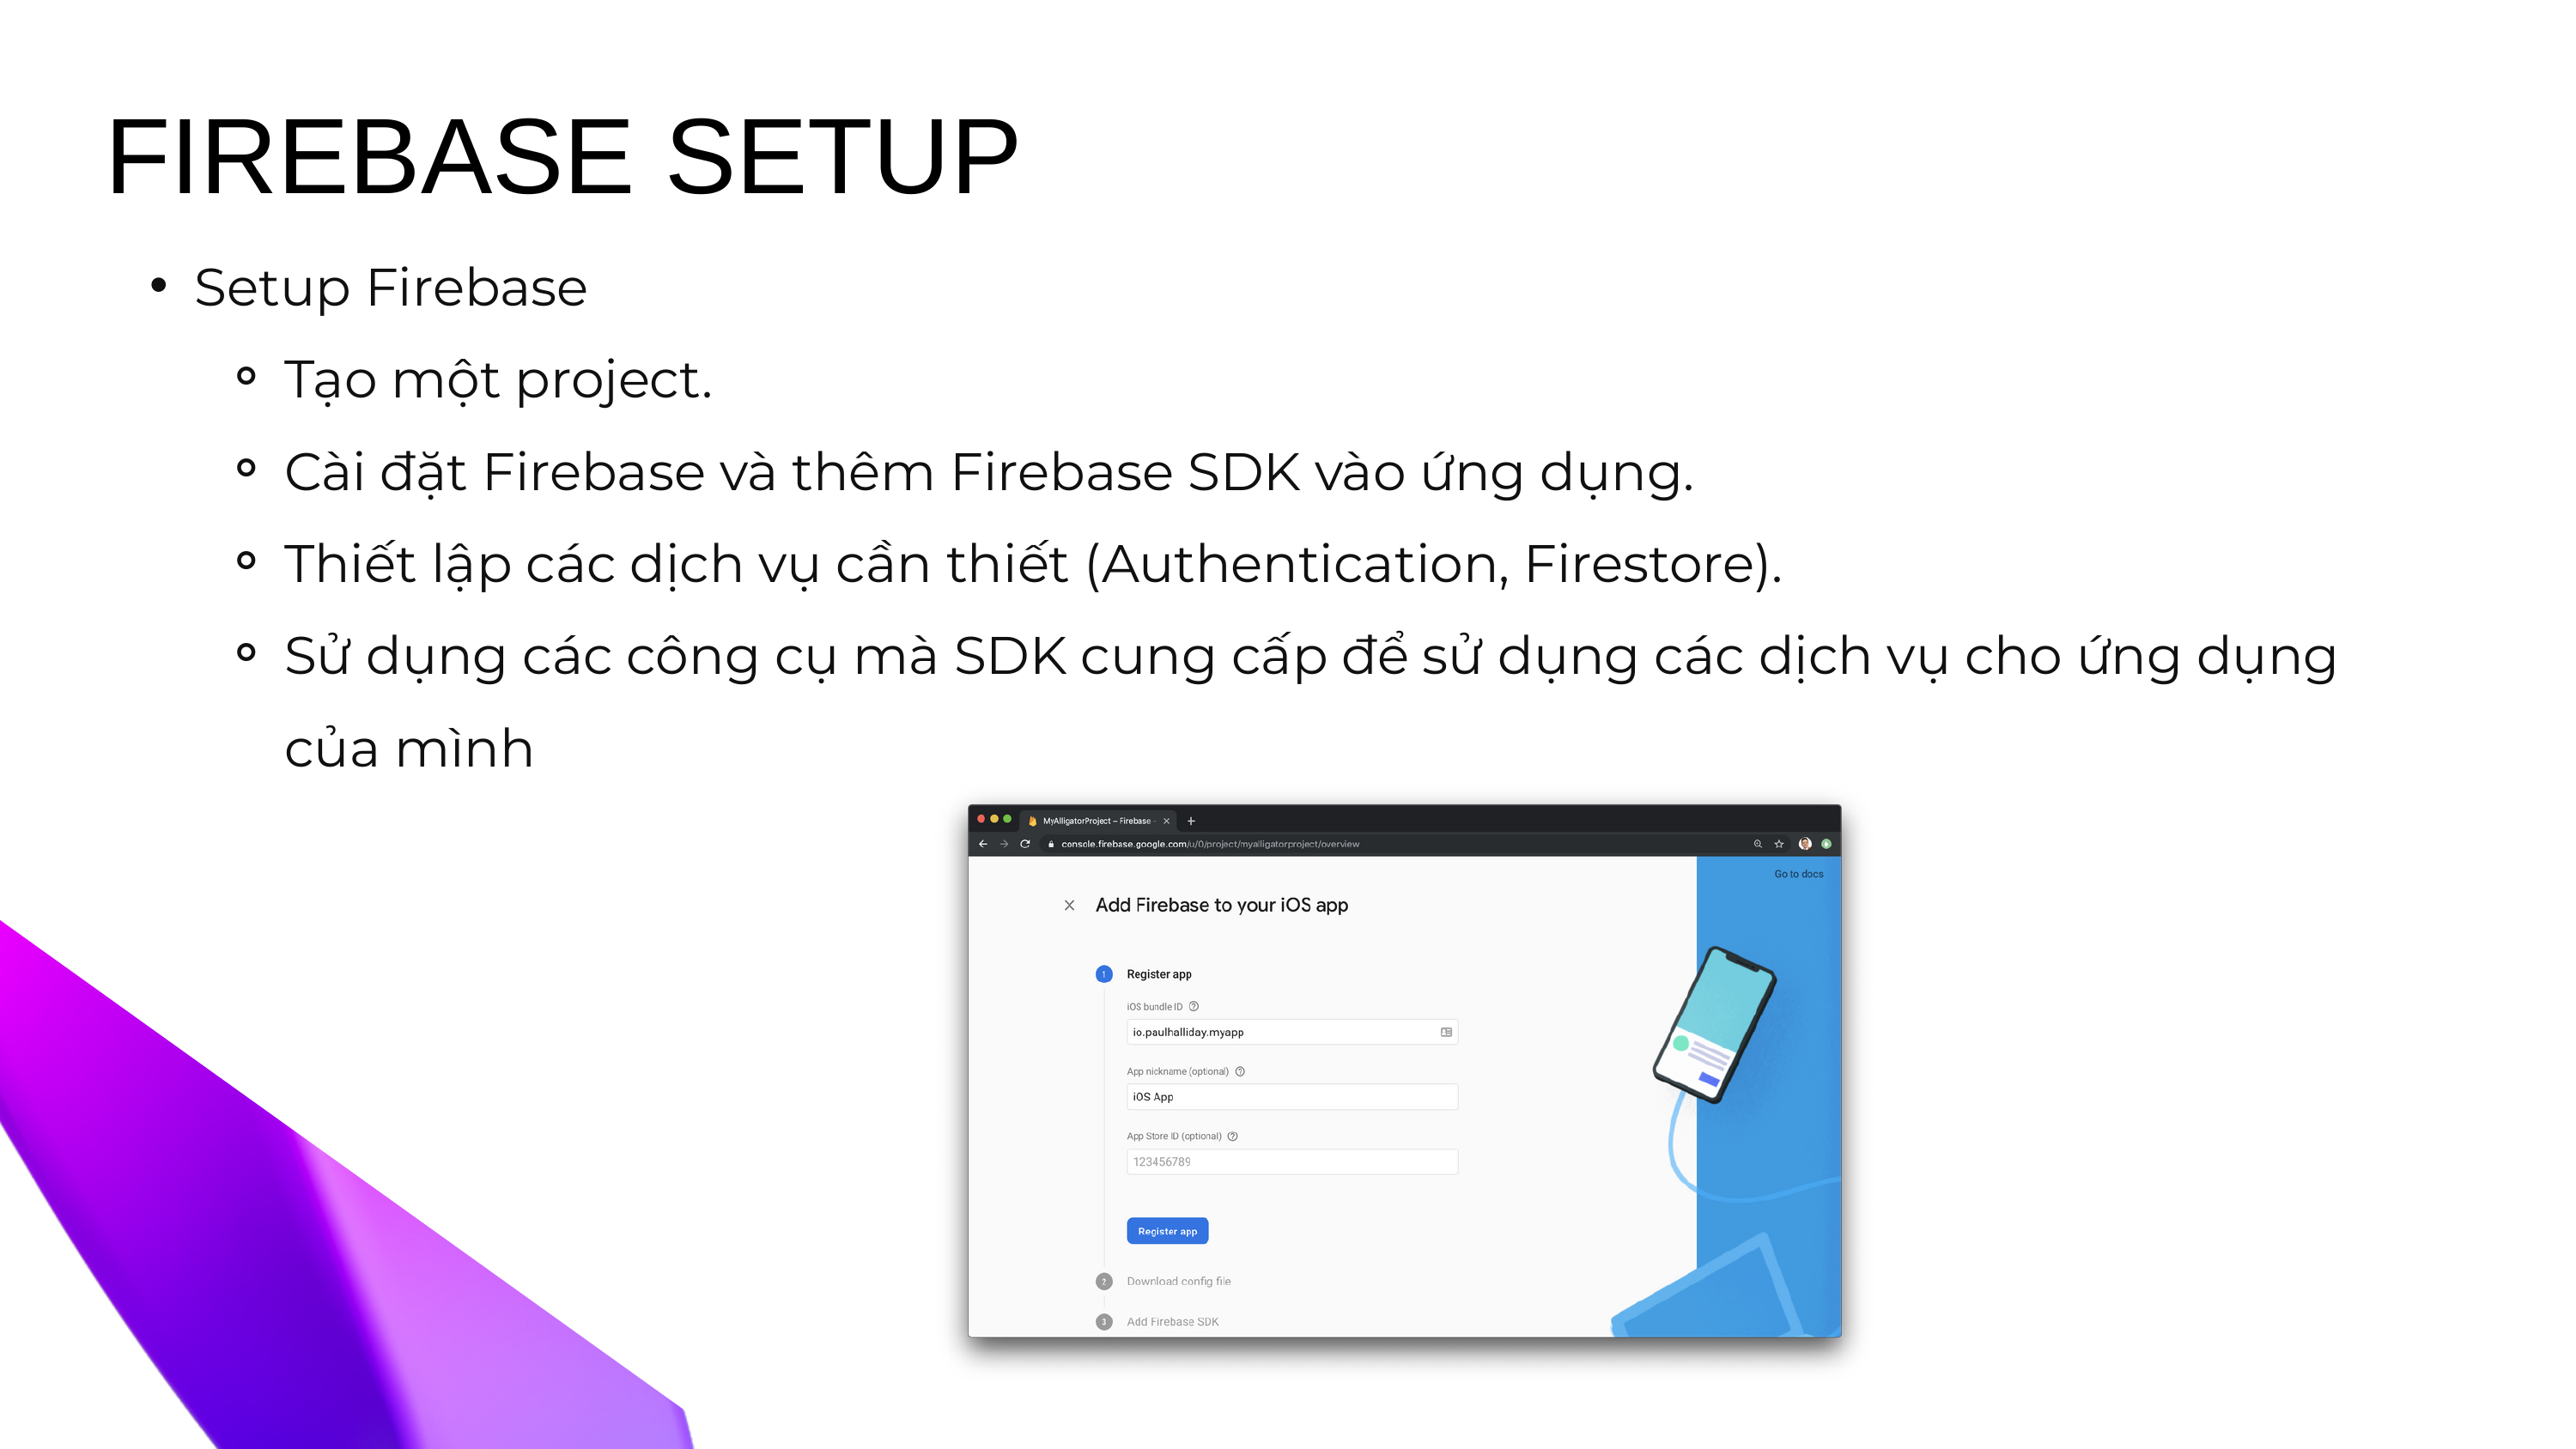

FIREBASE SETUP

Setup Firebase
Tạo một project.
Cài đặt Firebase và thêm Firebase SDK vào ứng dụng.
Thiết lập các dịch vụ cần thiết (Authentication, Firestore).
Sử dụng các công cụ mà SDK cung cấp để sử dụng các dịch vụ cho ứng dụng của mình